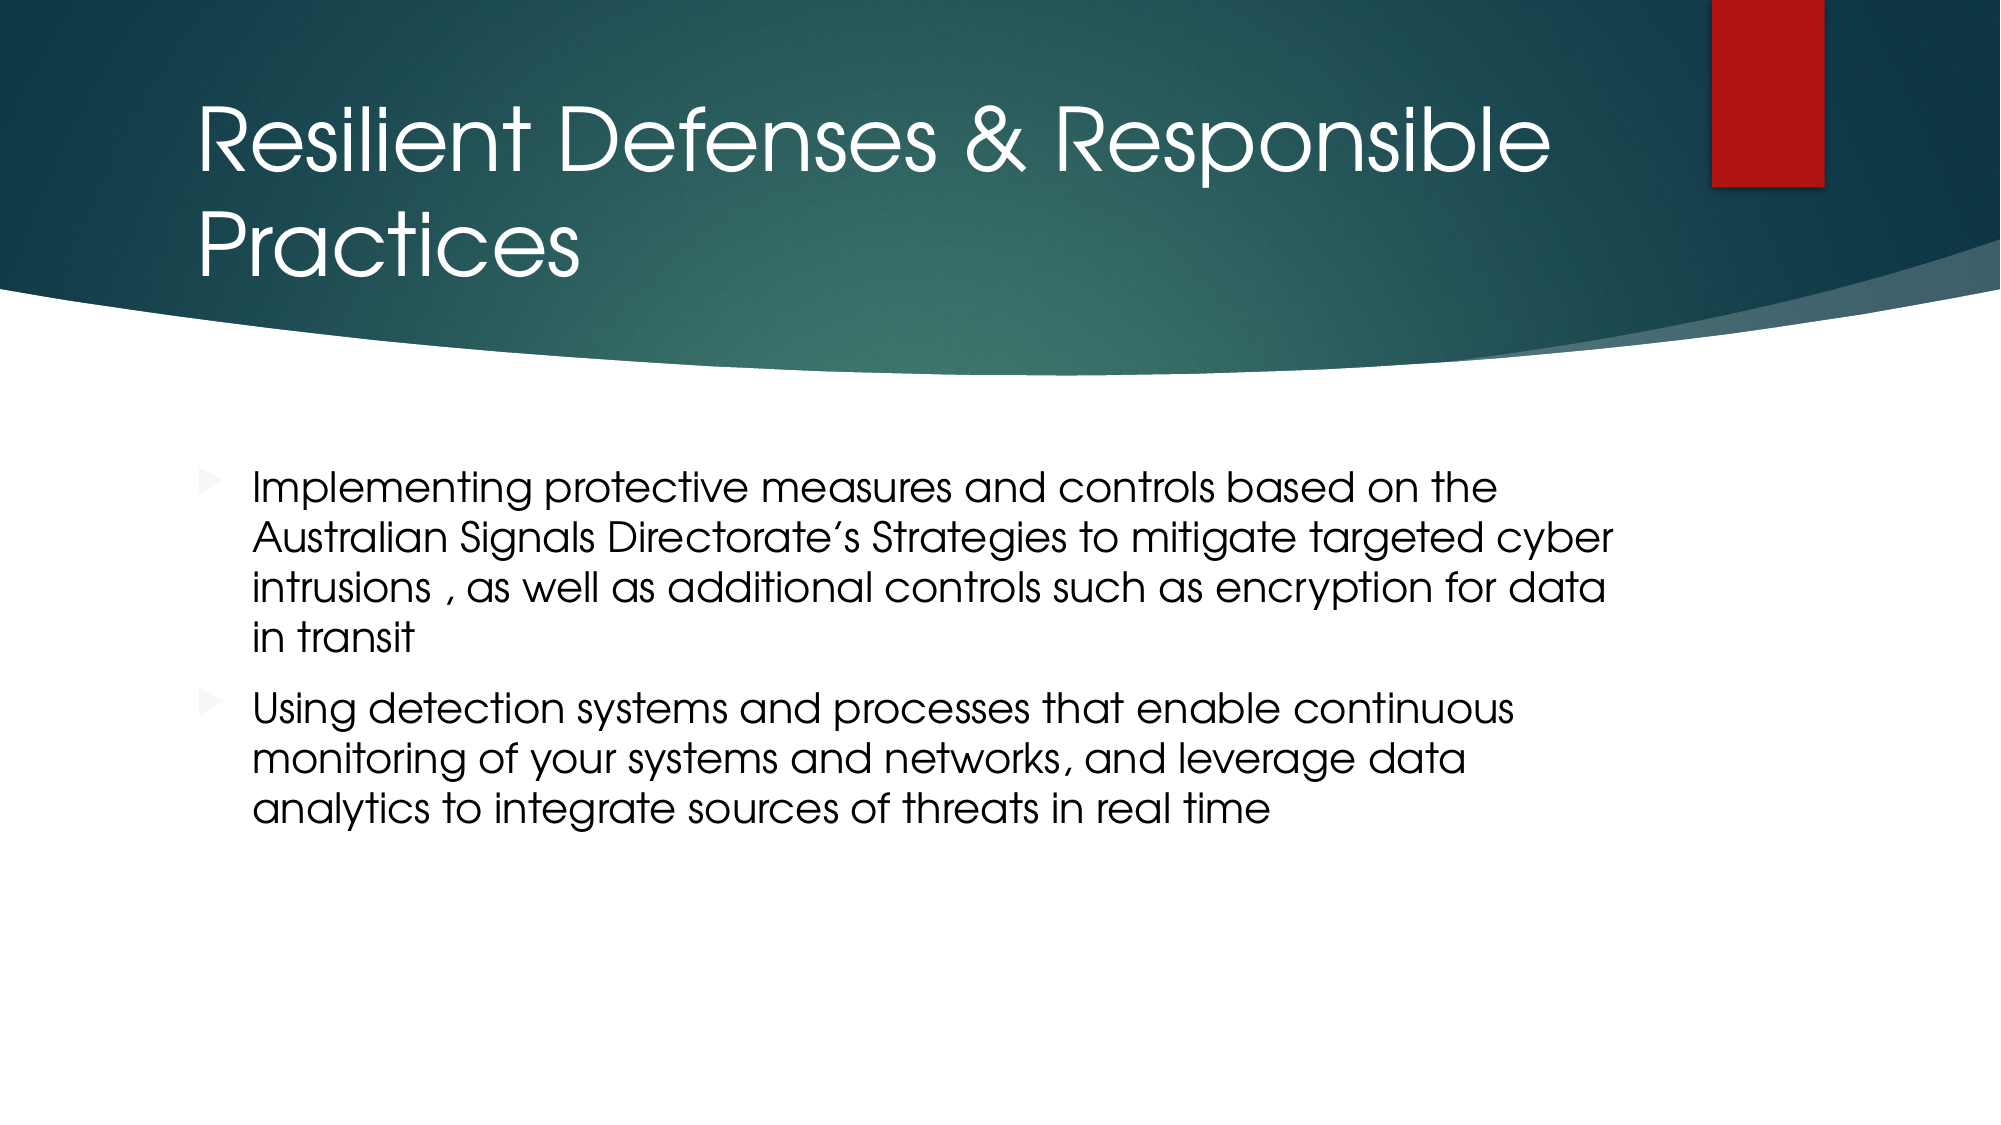

# Resilient Defenses & Responsible Practices

Implementing protective measures and controls based on the Australian Signals Directorate’s Strategies to mitigate targeted cyber intrusions , as well as additional controls such as encryption for data in transit
Using detection systems and processes that enable continuous monitoring of your systems and networks, and leverage data analytics to integrate sources of threats in real time